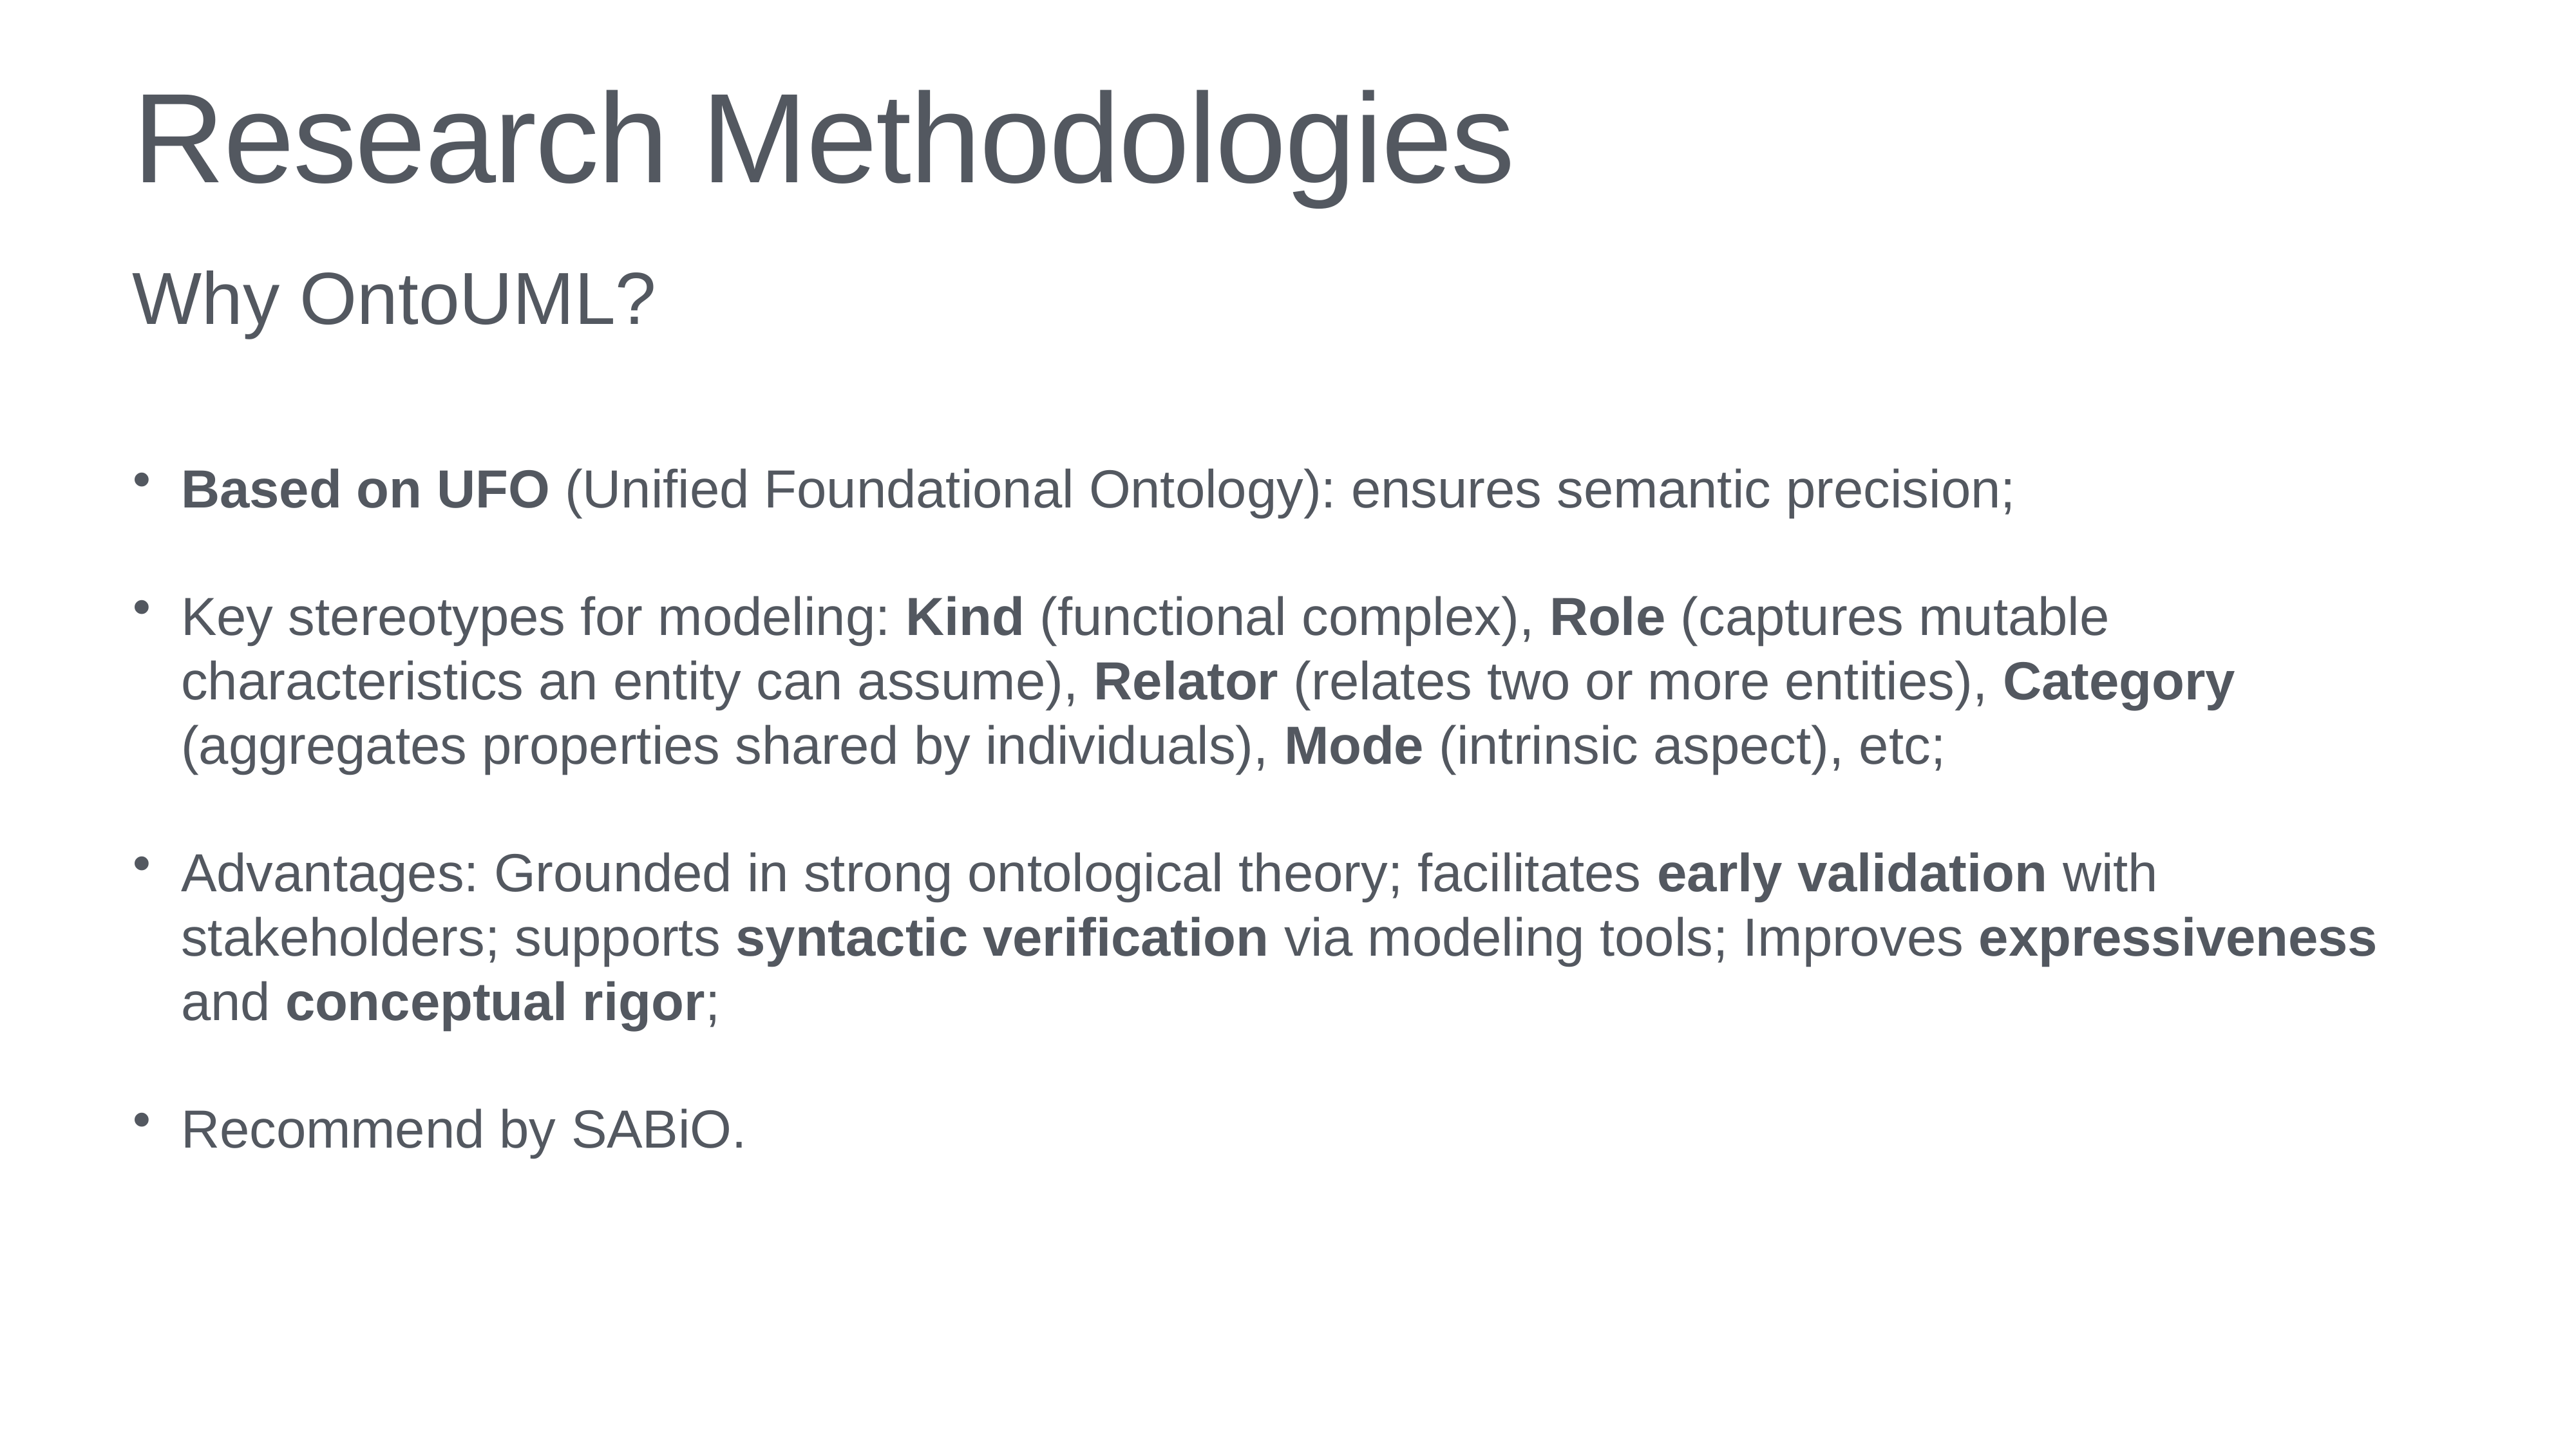

# Research Methodologies
Why OntoUML?
Based on UFO (Unified Foundational Ontology): ensures semantic precision;
Key stereotypes for modeling: Kind (functional complex), Role (captures mutable characteristics an entity can assume), Relator (relates two or more entities), Category (aggregates properties shared by individuals), Mode (intrinsic aspect), etc;
Advantages: Grounded in strong ontological theory; facilitates early validation with stakeholders; supports syntactic verification via modeling tools; Improves expressiveness and conceptual rigor;
Recommend by SABiO.